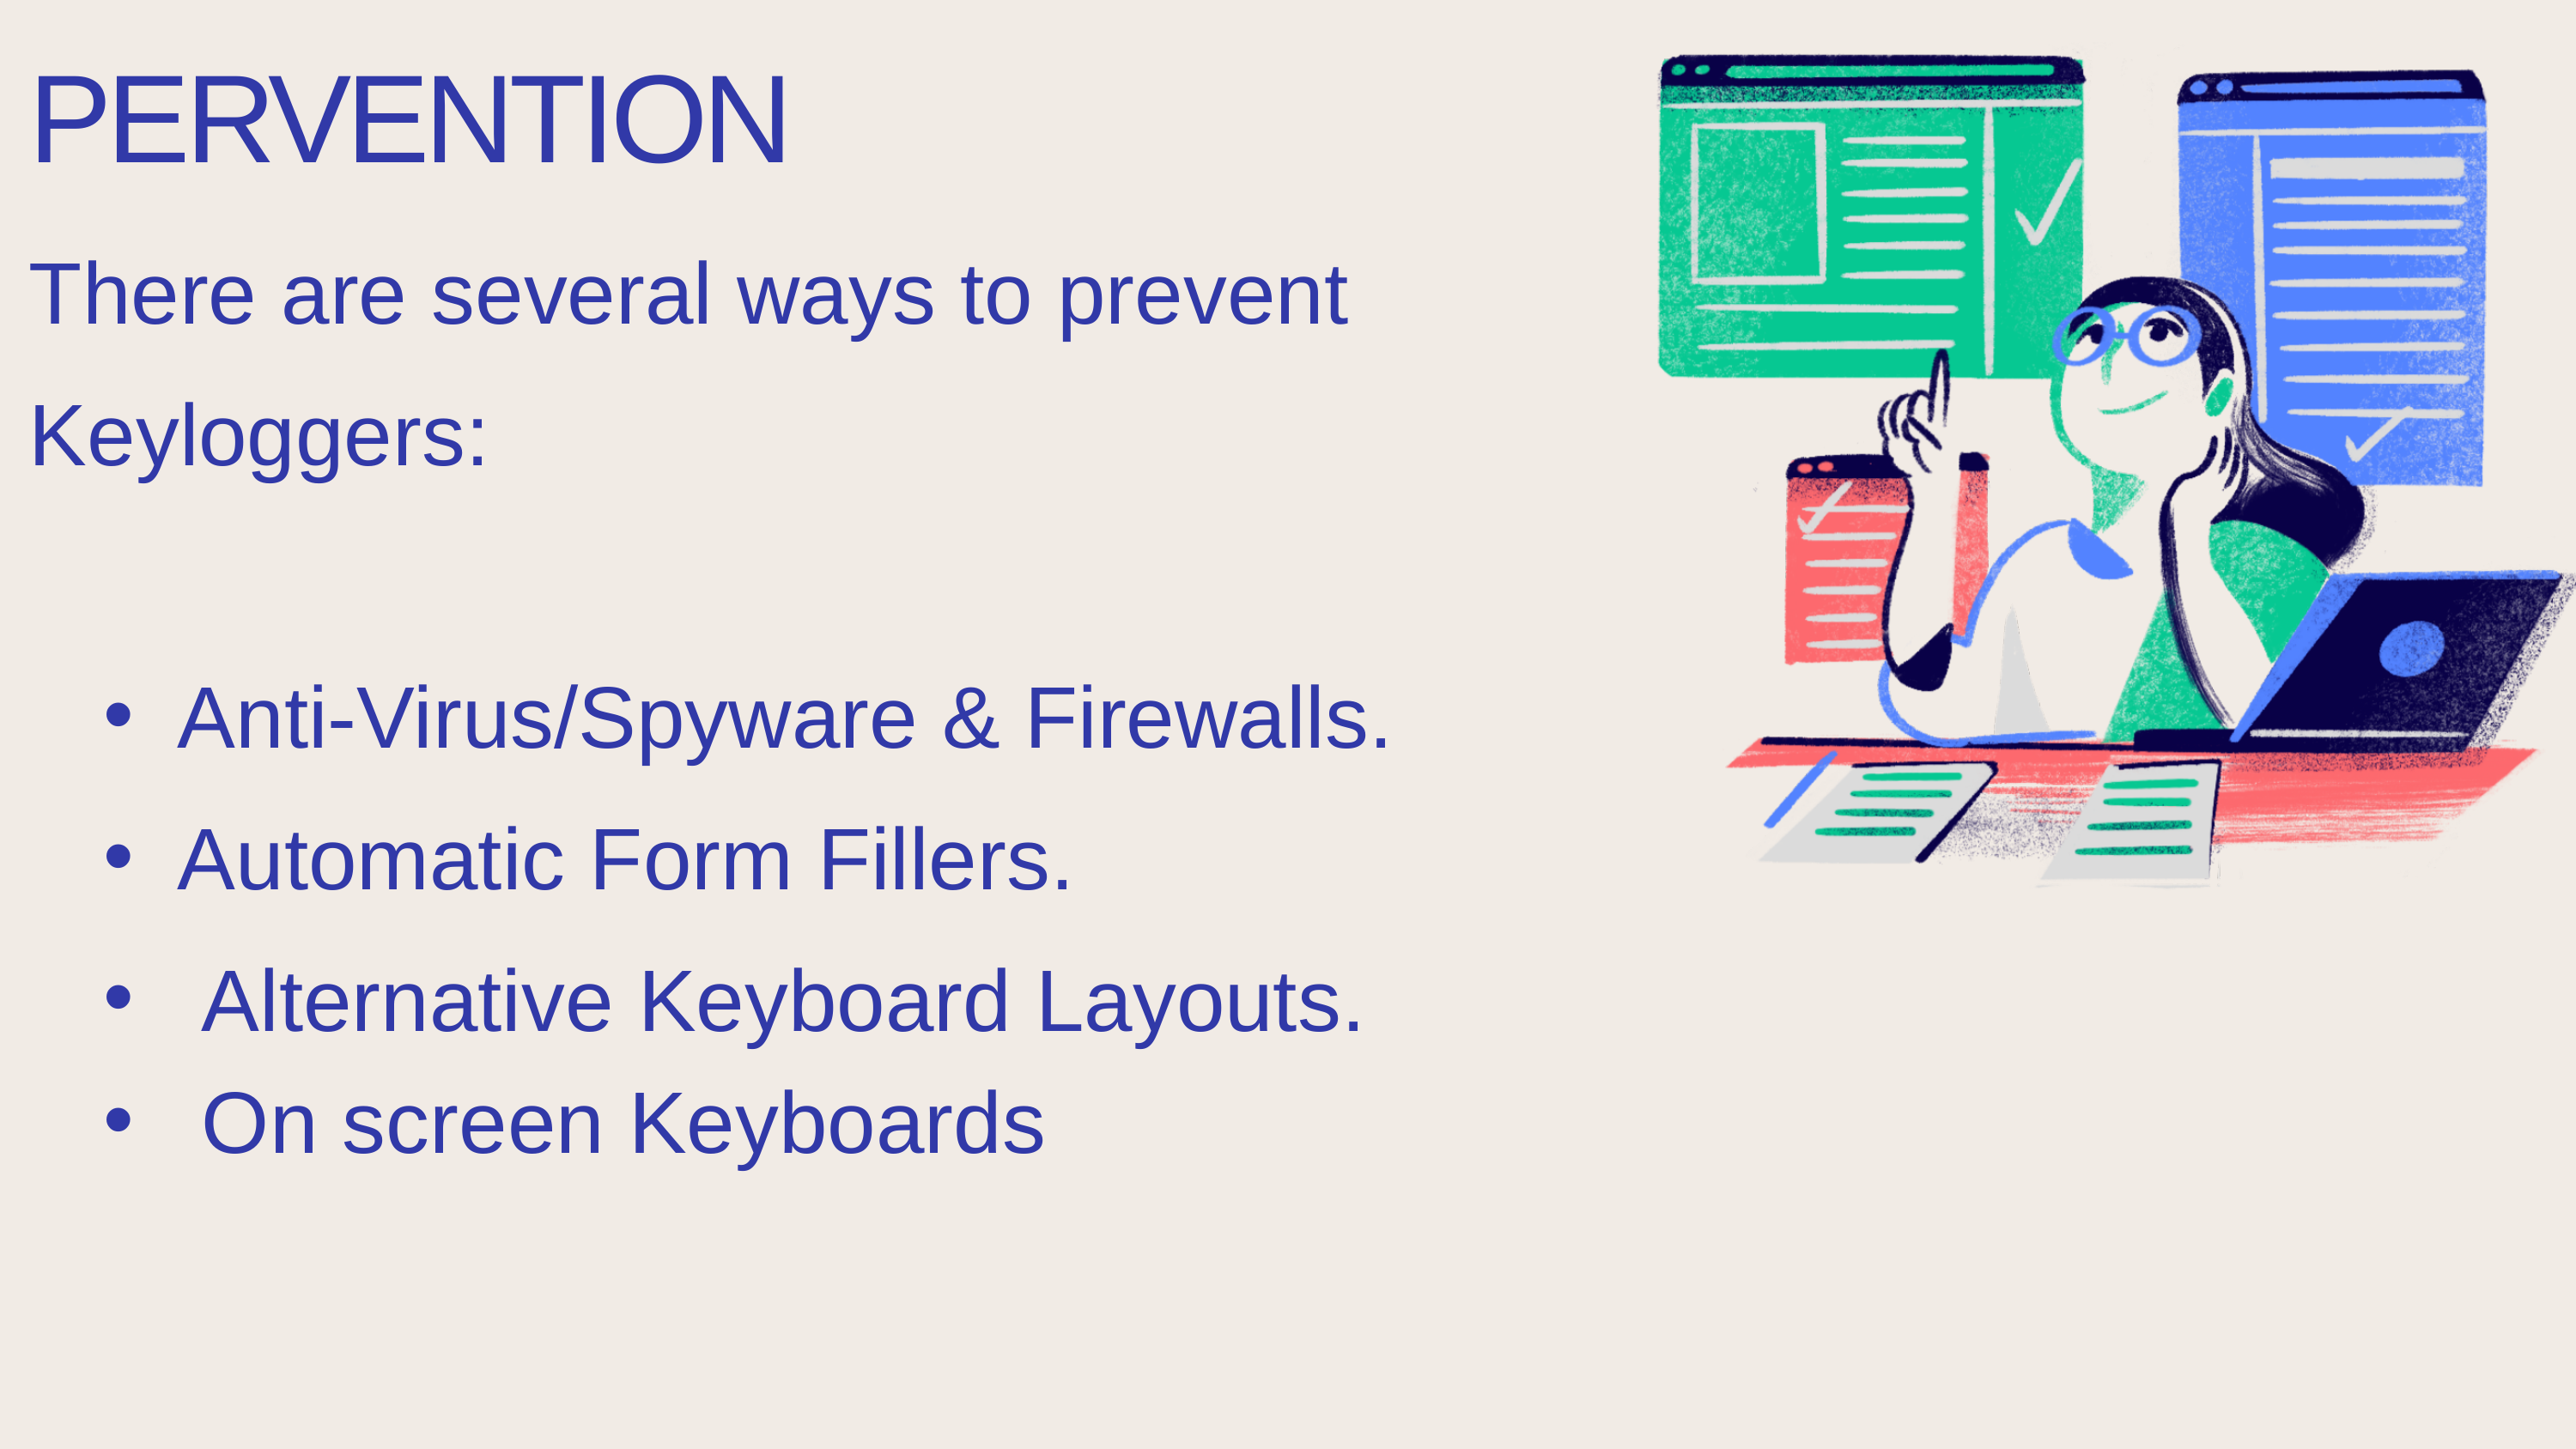

PERVENTION
There are several ways to prevent Keyloggers:

Anti-Virus/Spyware & Firewalls.
Automatic Form Fillers.
 Alternative Keyboard Layouts.
 On screen Keyboards